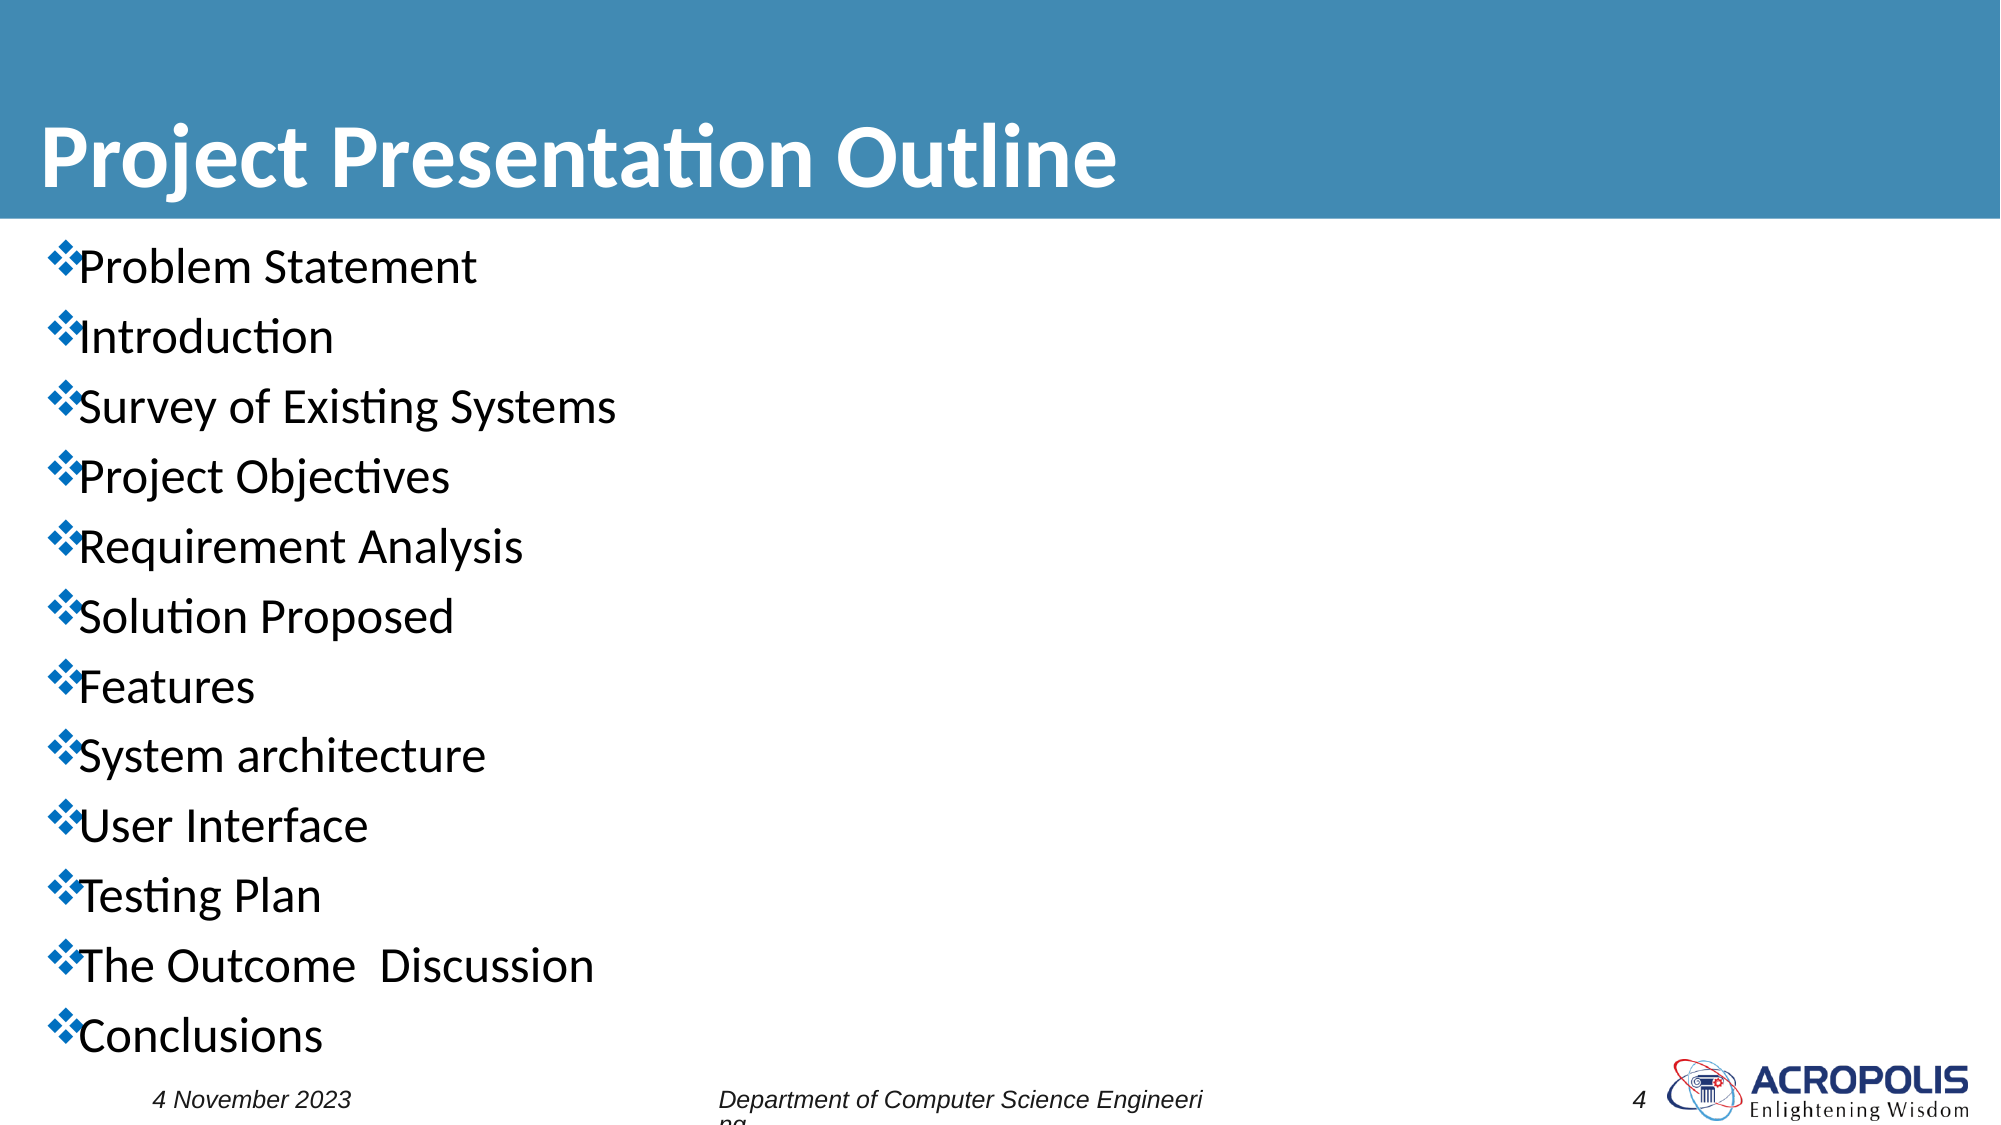

# Project Presentation Outline
Problem Statement
Introduction
Survey of Existing Systems
Project Objectives
Requirement Analysis
Solution Proposed
Features
System architecture
User Interface
Testing Plan
The Outcome  Discussion
Conclusions

4 November 2023
Department of Computer Science Engineering
4